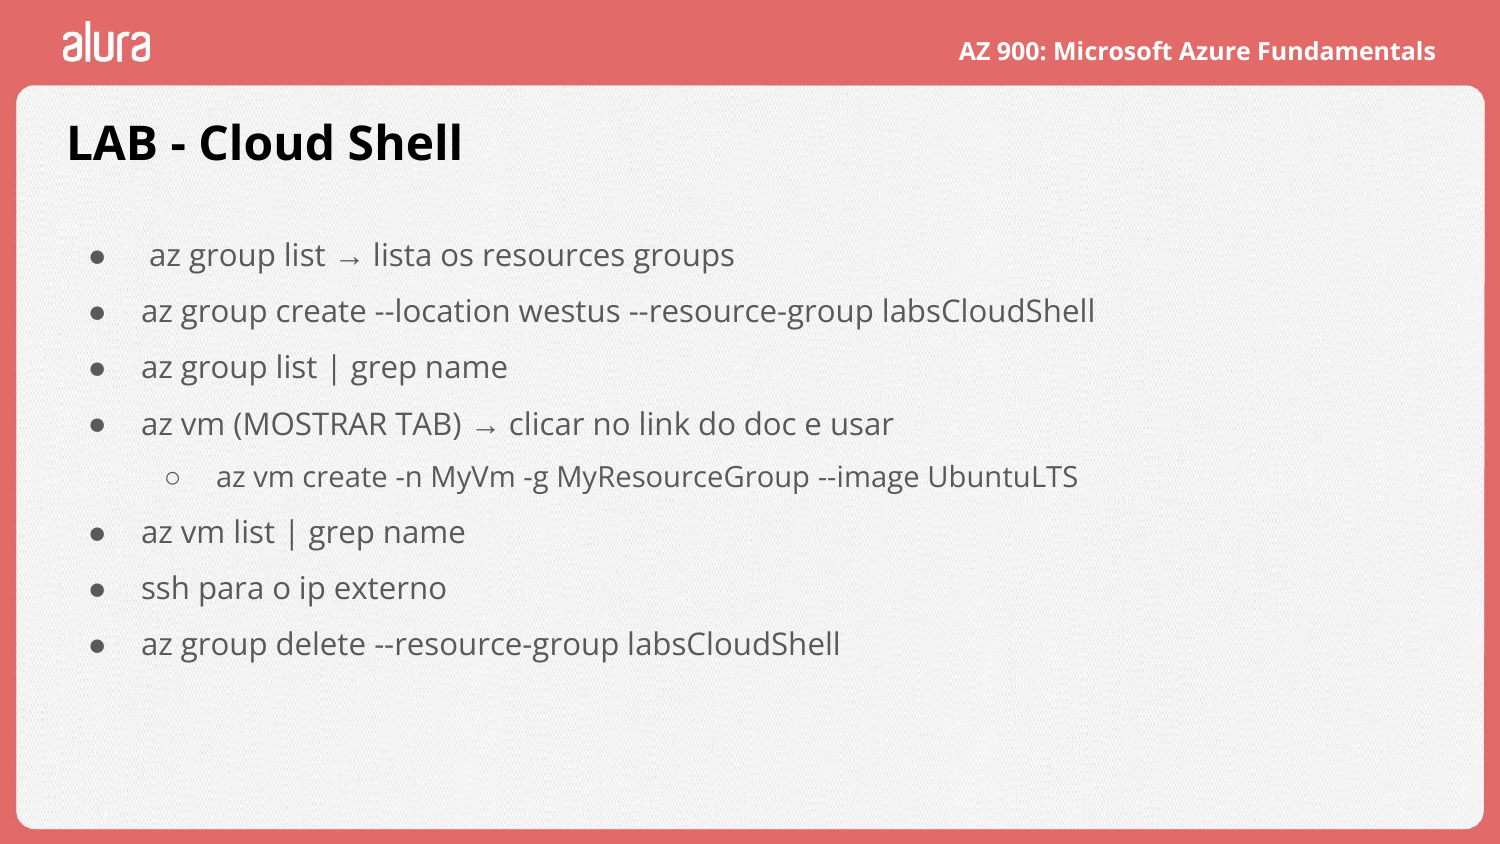

# LAB - Cloud Shell
 az group list → lista os resources groups
az group create --location westus --resource-group labsCloudShell
az group list | grep name
az vm (MOSTRAR TAB) → clicar no link do doc e usar
az vm create -n MyVm -g MyResourceGroup --image UbuntuLTS
az vm list | grep name
ssh para o ip externo
az group delete --resource-group labsCloudShell